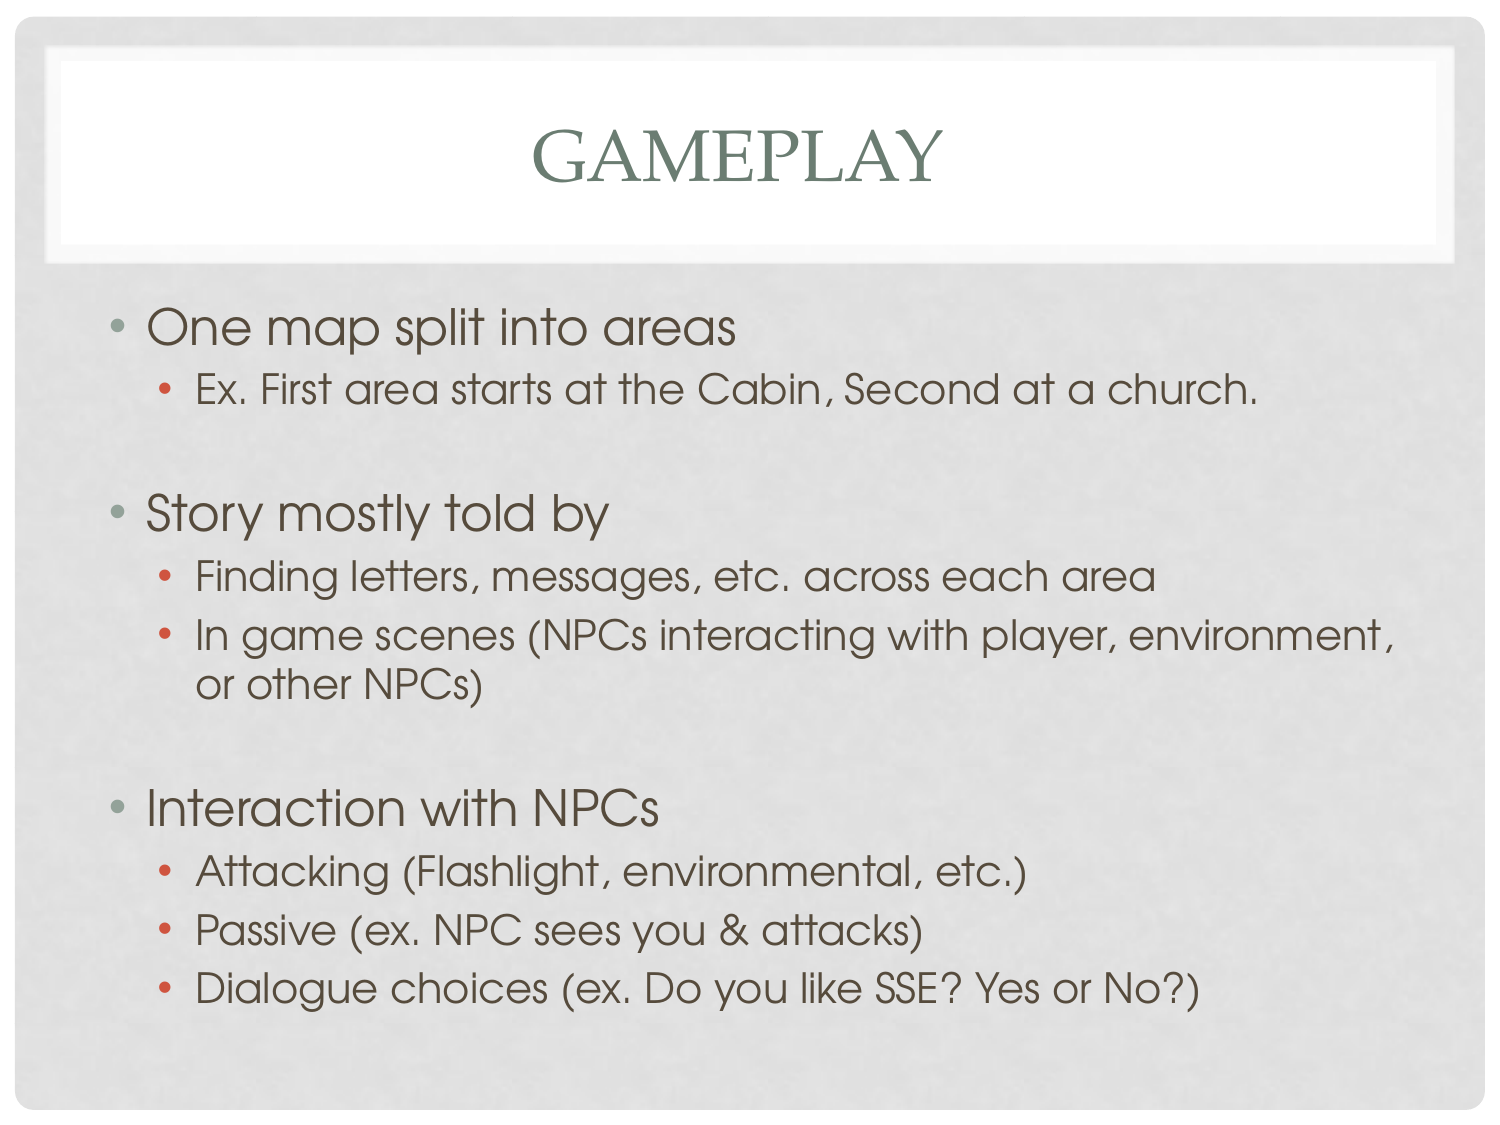

# Gameplay
One map split into areas
Ex. First area starts at the Cabin, Second at a church.

Story mostly told by
Finding letters, messages, etc. across each area
In game scenes (NPCs interacting with player, environment, or other NPCs)

Interaction with NPCs
Attacking (Flashlight, environmental, etc.)
Passive (ex. NPC sees you & attacks)
Dialogue choices (ex. Do you like SSE? Yes or No?)